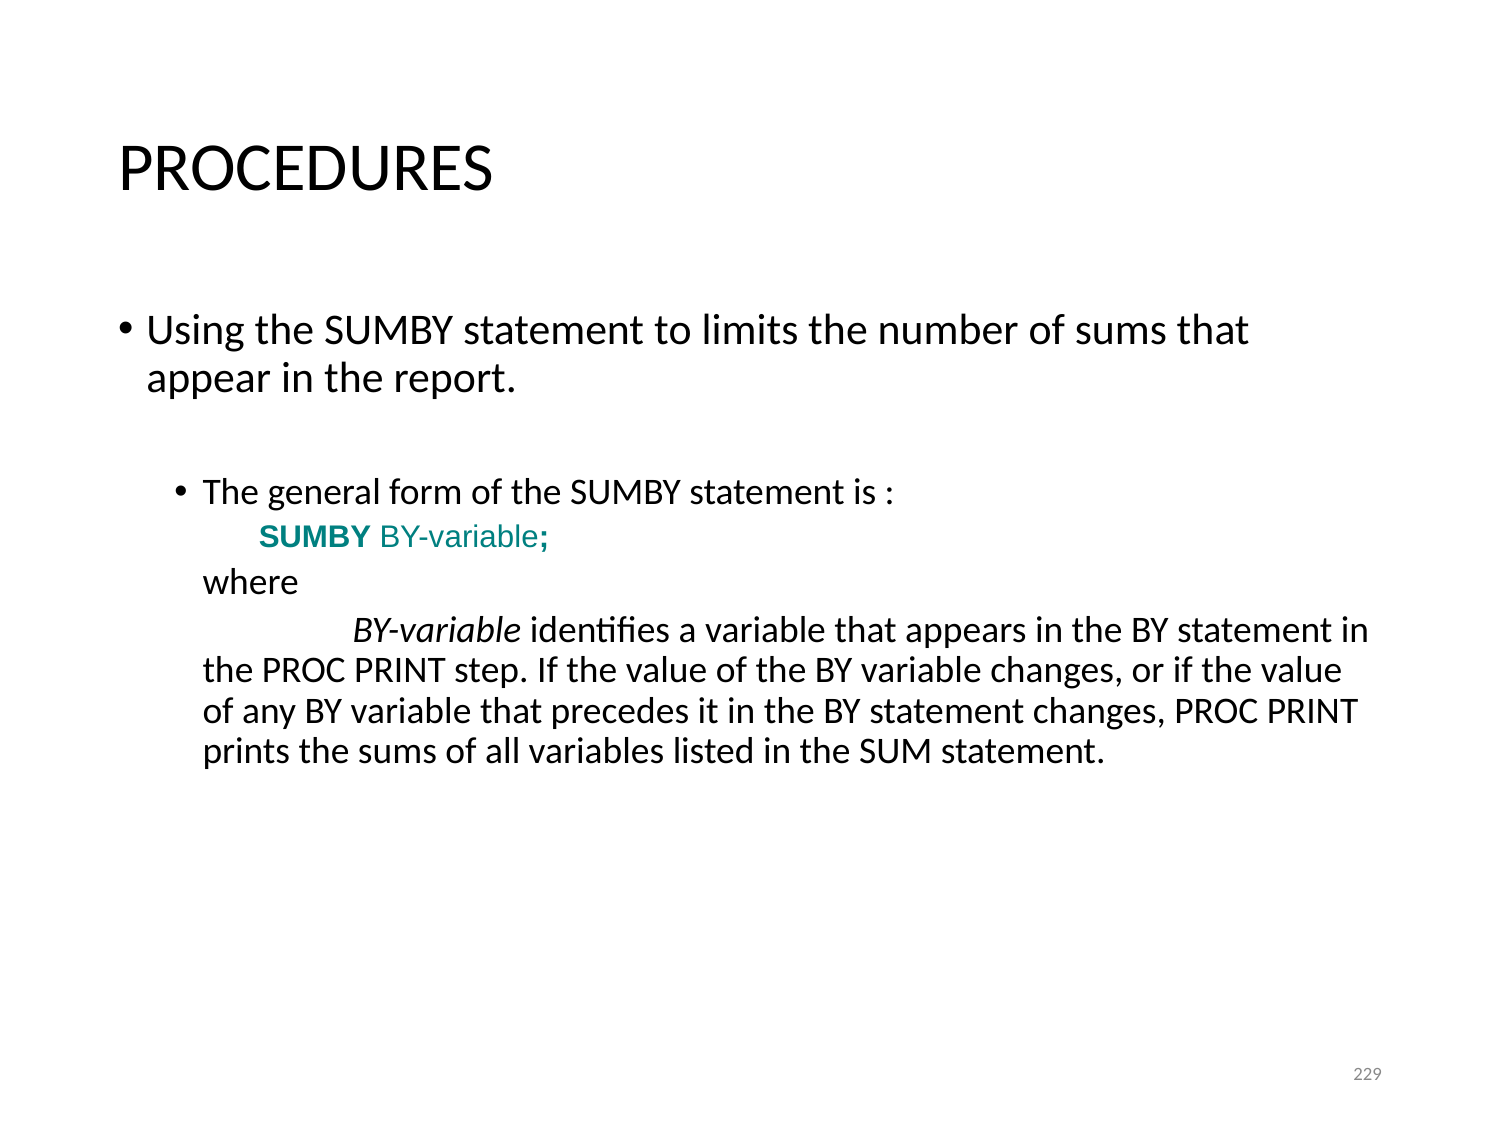

# PROCEDURES
Using the SUMBY statement to limits the number of sums that appear in the report.

The general form of the SUMBY statement is :
	SUMBY BY-variable;
	where
		BY-variable identifies a variable that appears in the BY statement in the PROC PRINT step. If the value of the BY variable changes, or if the value of any BY variable that precedes it in the BY statement changes, PROC PRINT prints the sums of all variables listed in the SUM statement.

229